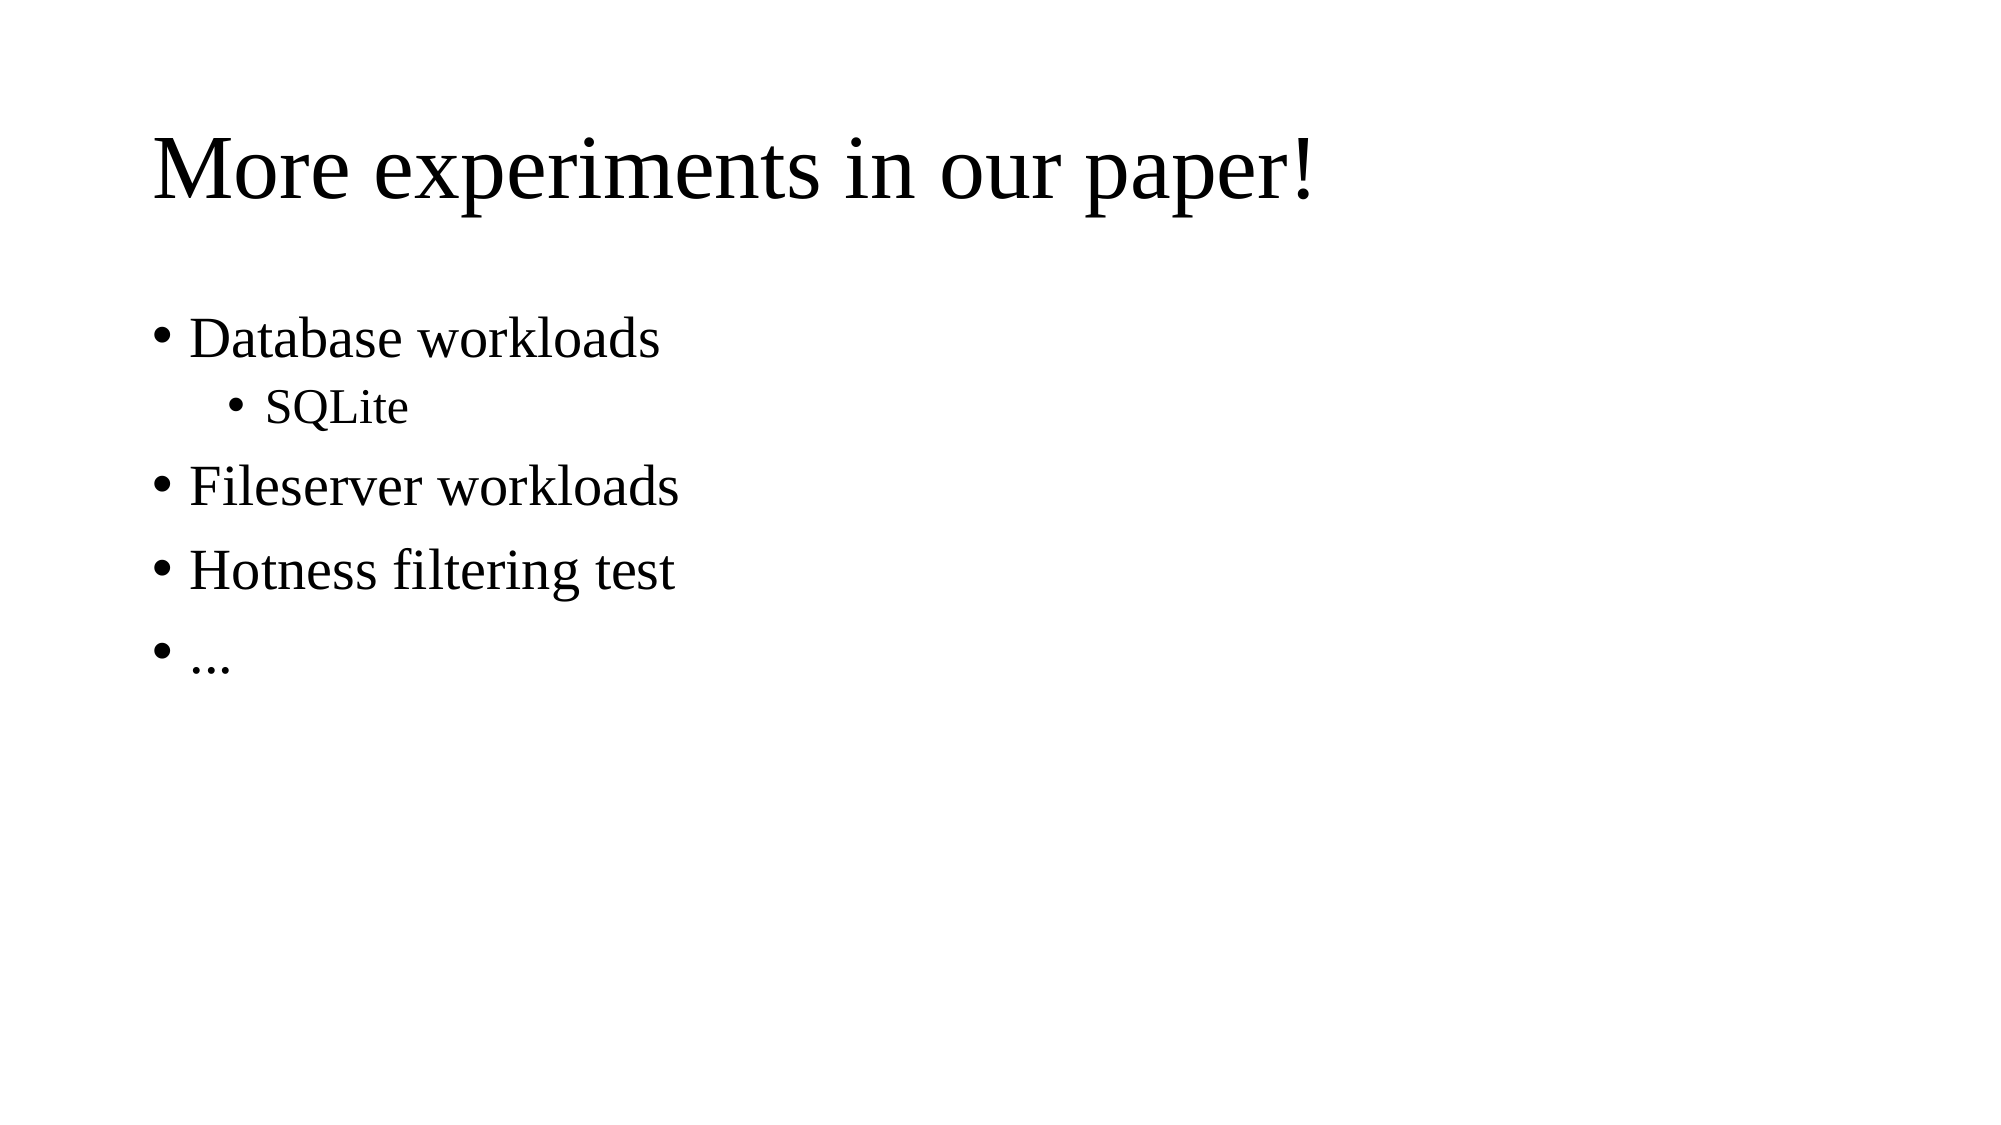

# More experiments in our paper!
Database workloads
SQLite
Fileserver workloads
Hotness filtering test
...